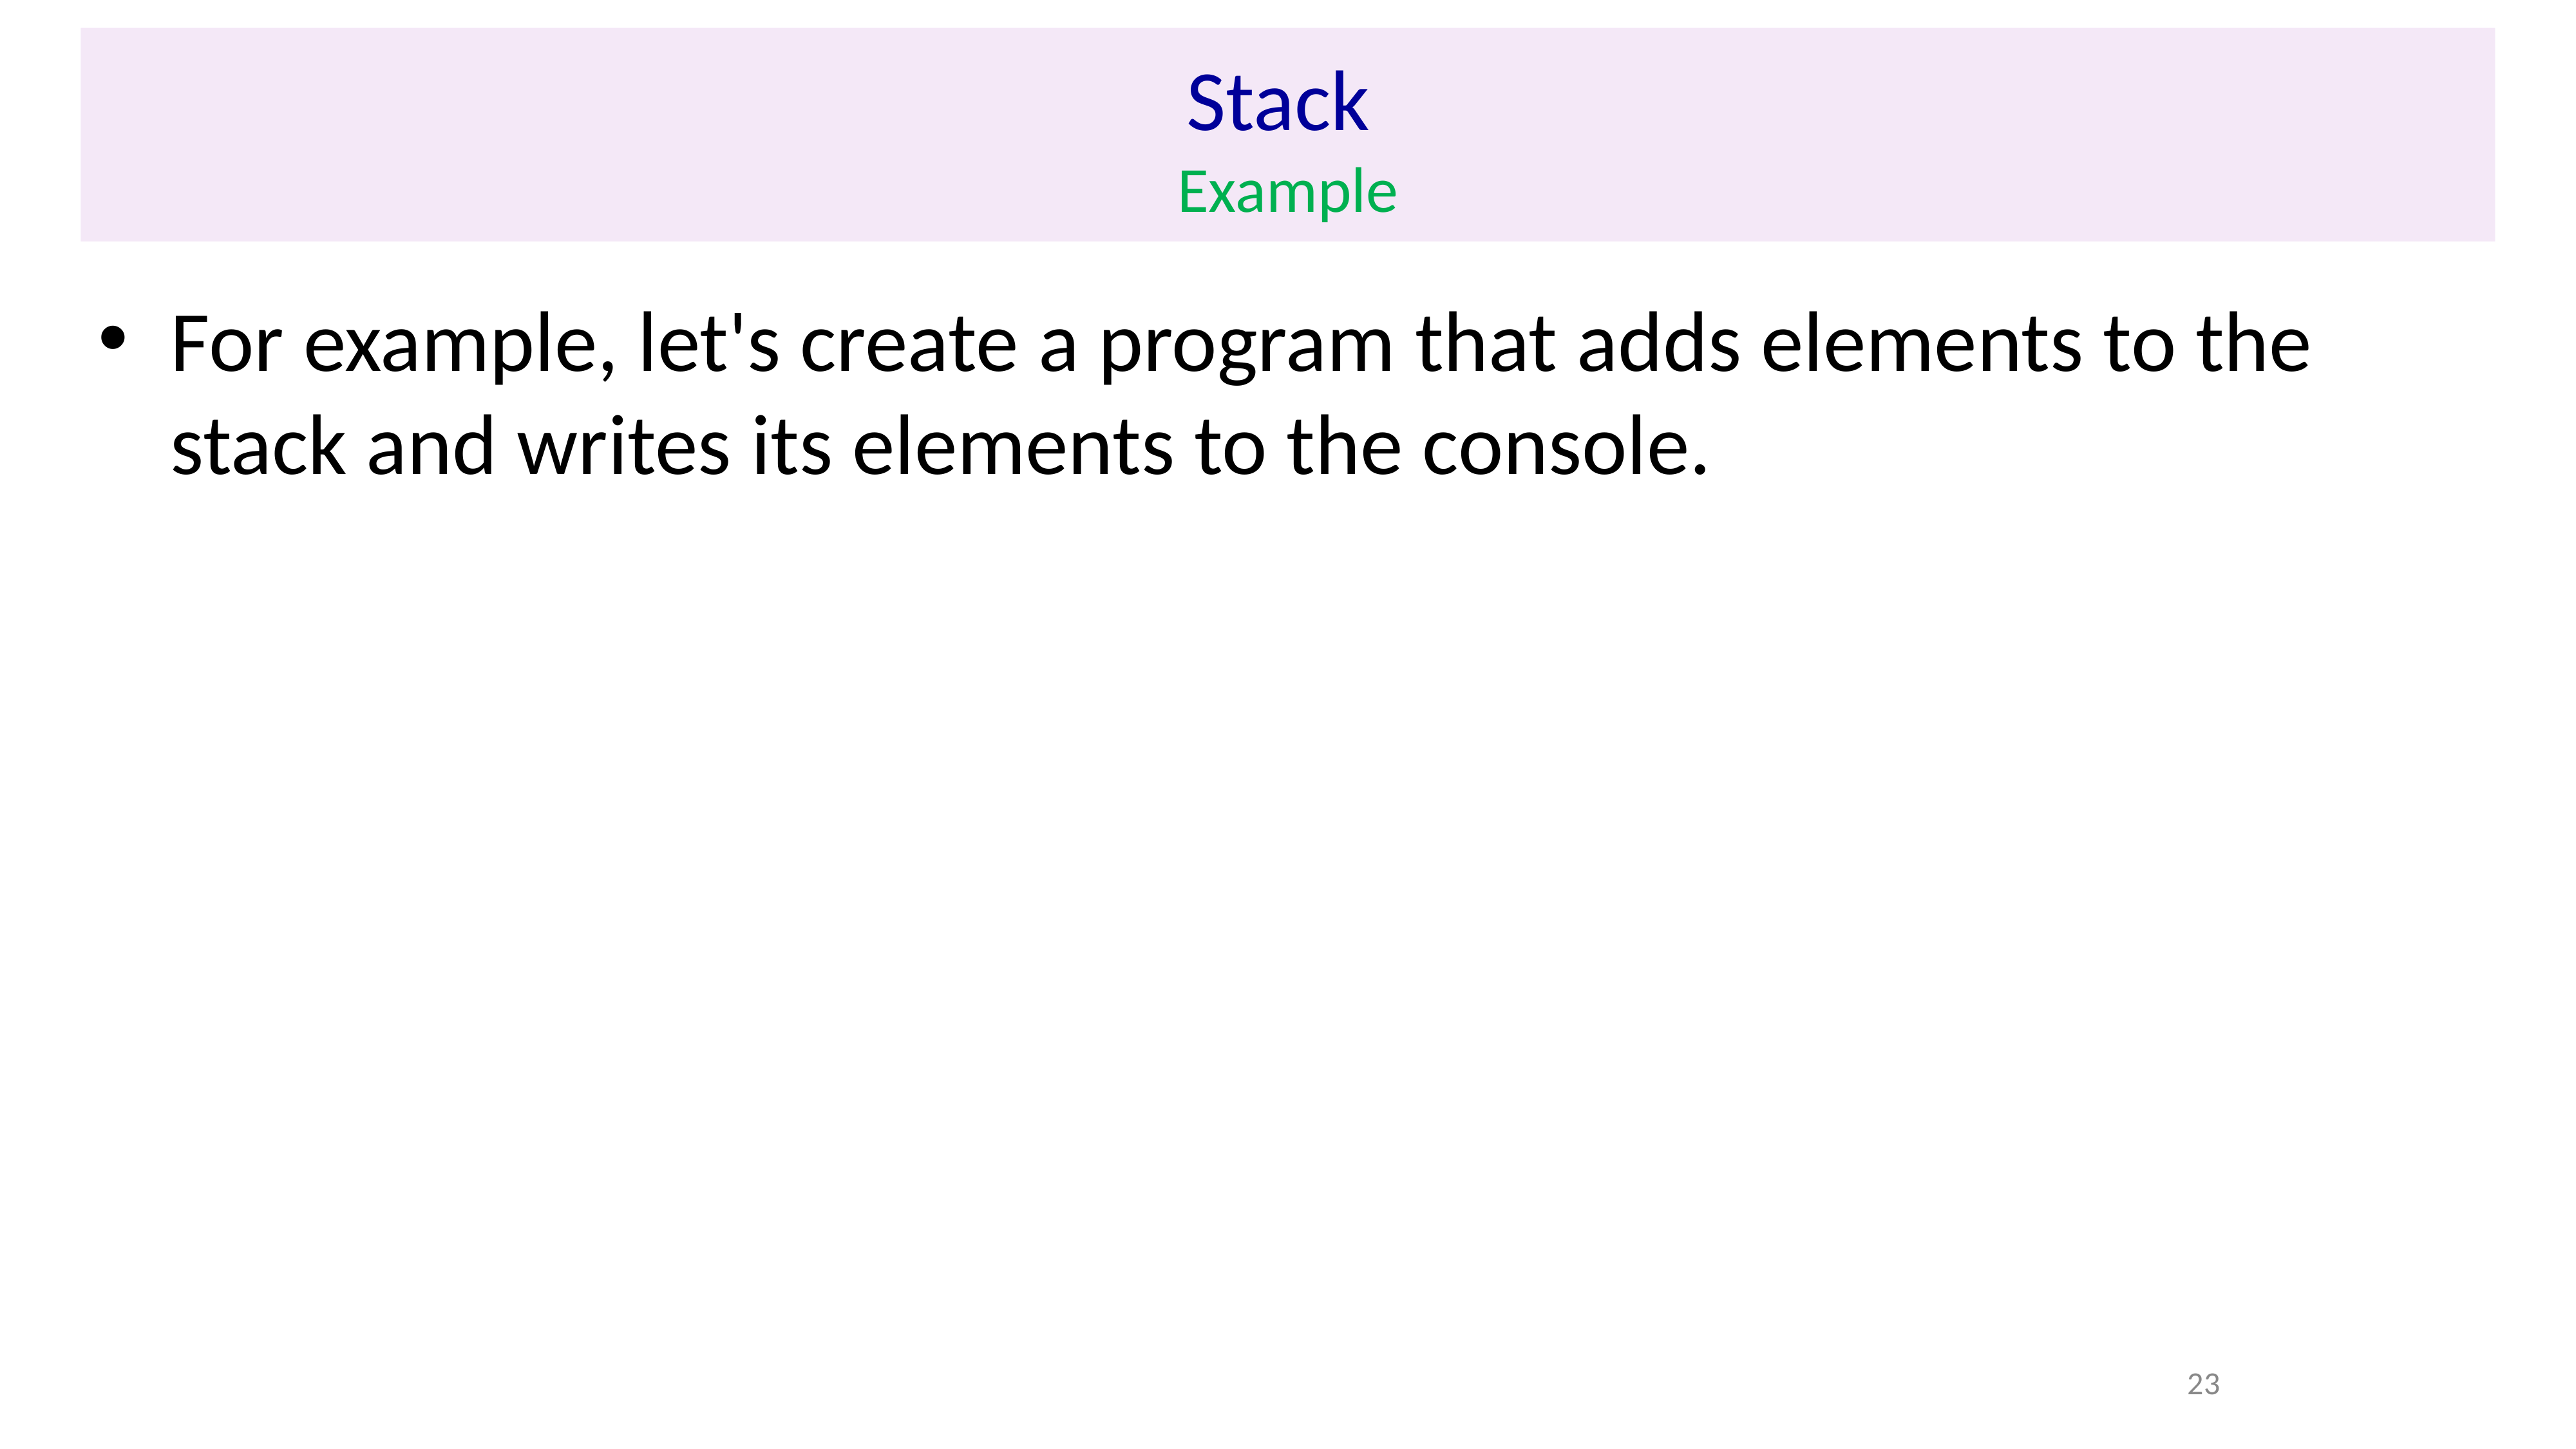

# Stack Example
For example, let's create a program that adds elements to the stack and writes its elements to the console.
23